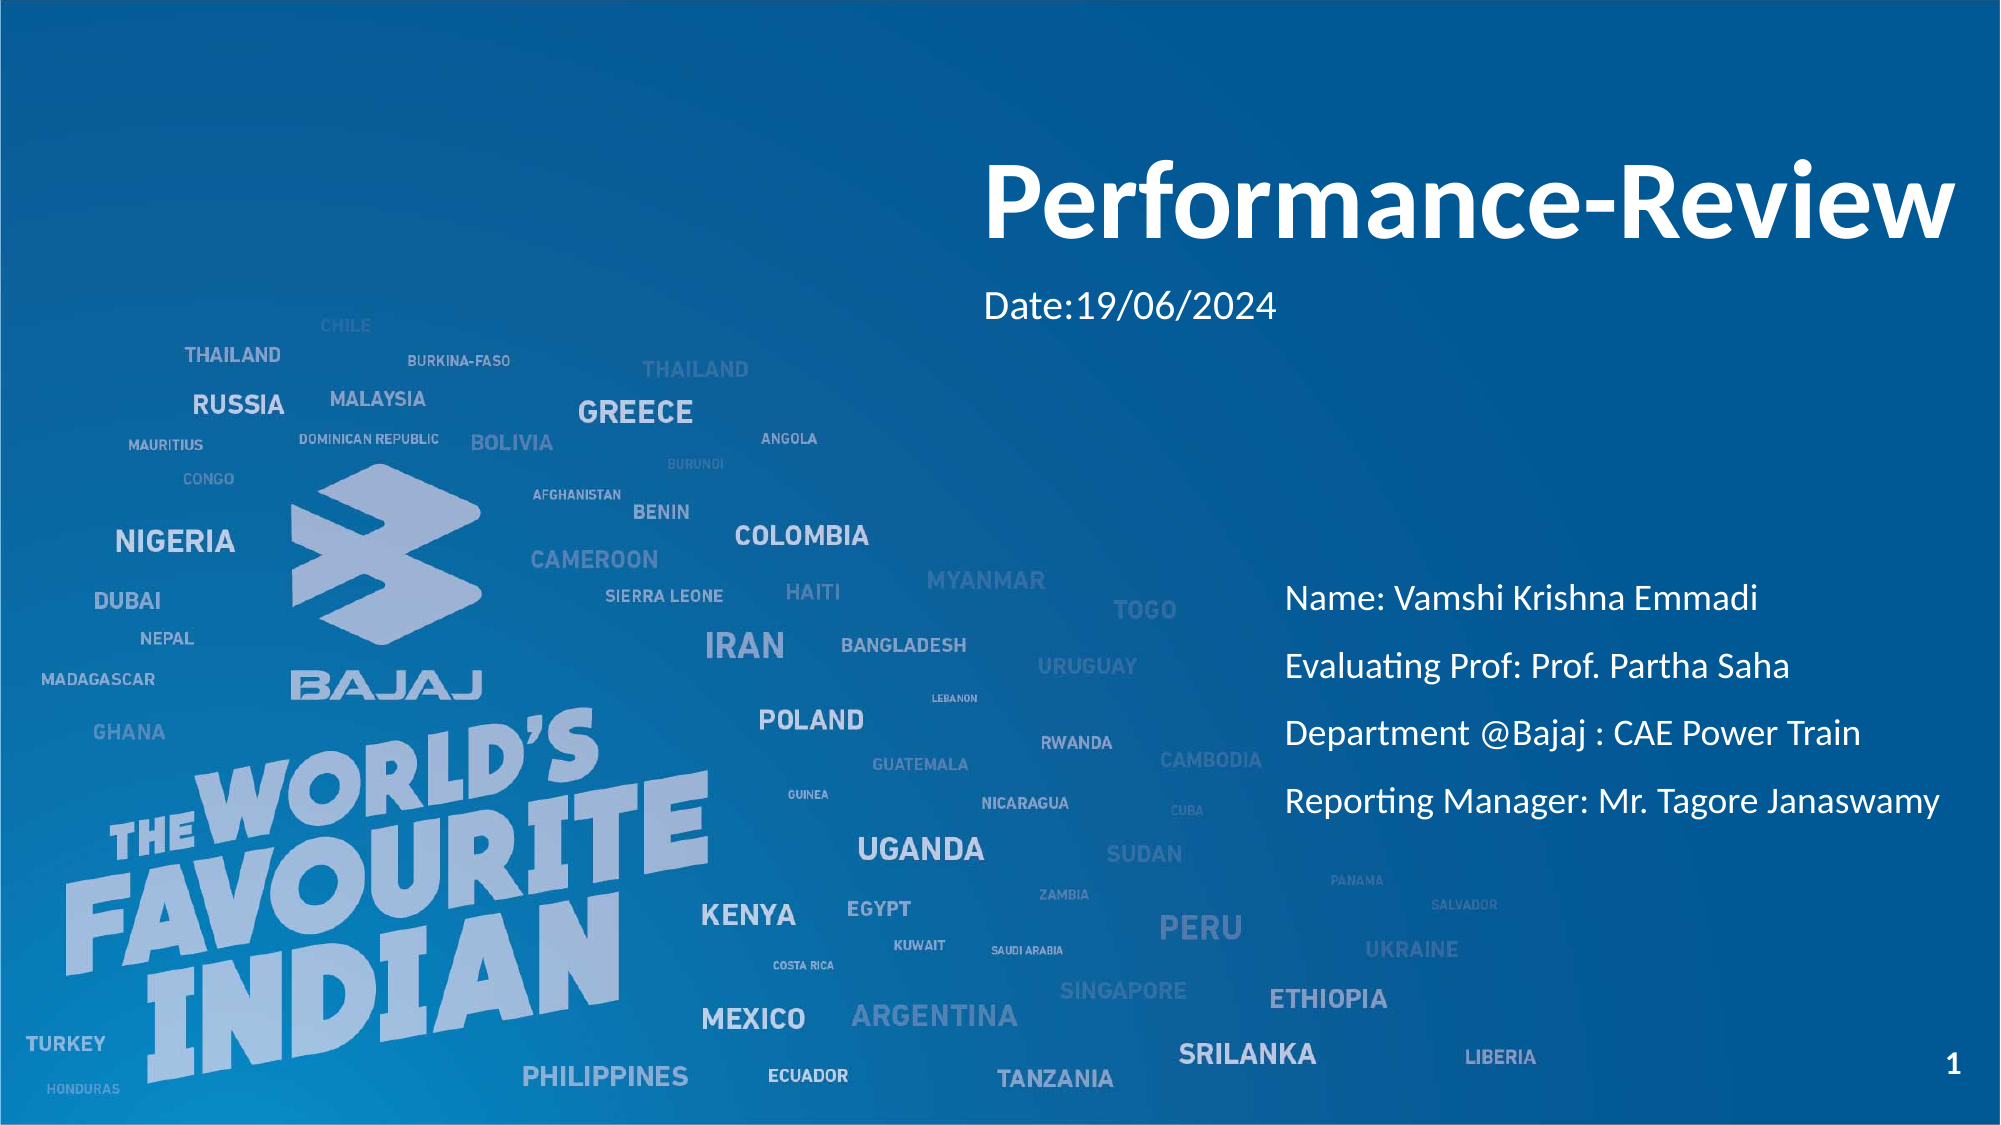

Performance-Review
Date:19/06/2024
Name: Vamshi Krishna Emmadi
Evaluating Prof: Prof. Partha Saha
Department @Bajaj : CAE Power Train
Reporting Manager: Mr. Tagore Janaswamy
1